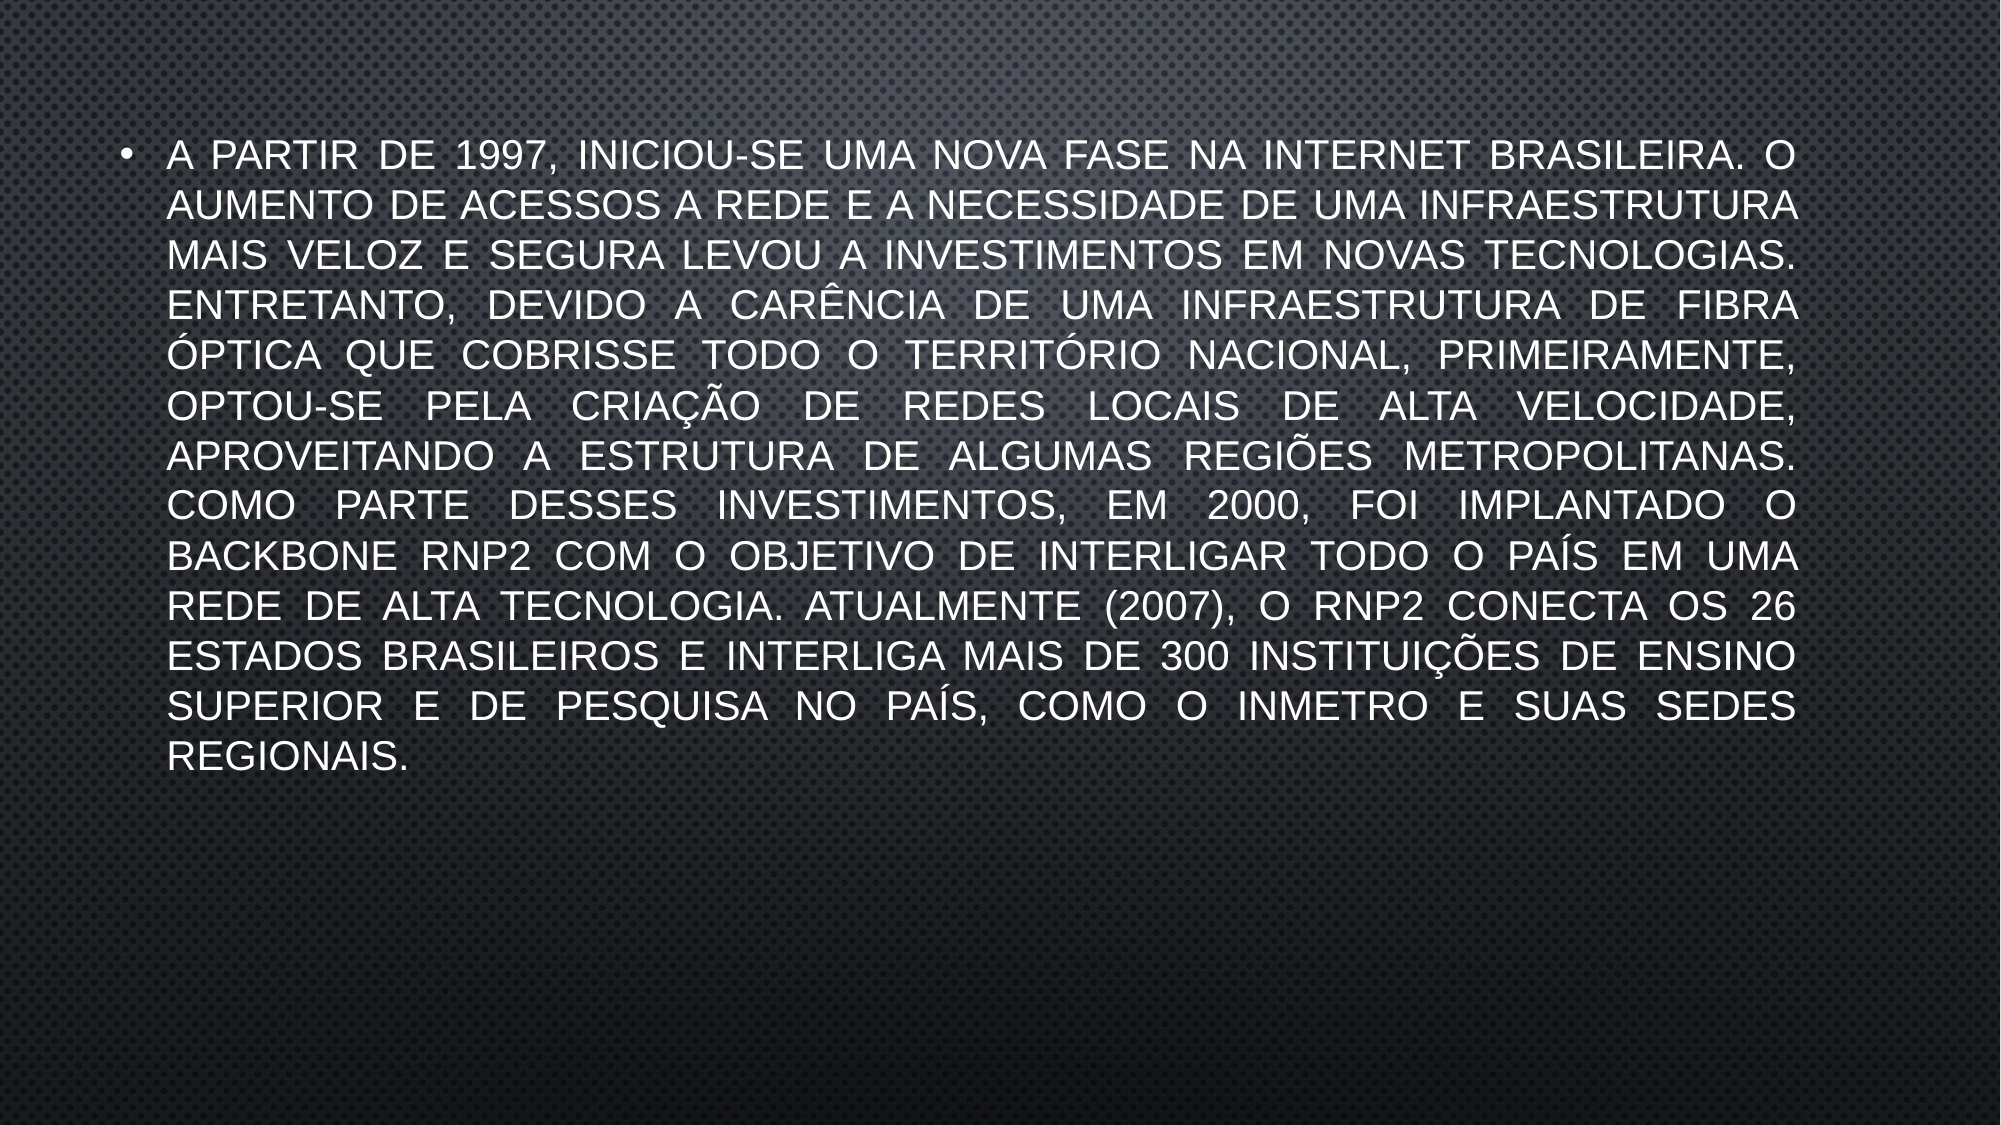

A partir de 1997, iniciou-se uma nova fase na Internet brasileira. O aumento de acessos a rede e a necessidade de uma infraestrutura mais veloz e segura levou a investimentos em novas tecnologias. Entretanto, devido a carência de uma infraestrutura de fibra óptica que cobrisse todo o território nacional, primeiramente, optou-se pela criação de redes locais de alta velocidade, aproveitando a estrutura de algumas regiões metropolitanas. Como parte desses investimentos, em 2000, foi implantado o backbone RNP2 com o objetivo de interligar todo o país em uma rede de alta tecnologia. Atualmente (2007), o RNP2 conecta os 26 estados brasileiros e interliga mais de 300 instituições de ensino superior e de pesquisa no país, como o INMETRO e suas sedes regionais.